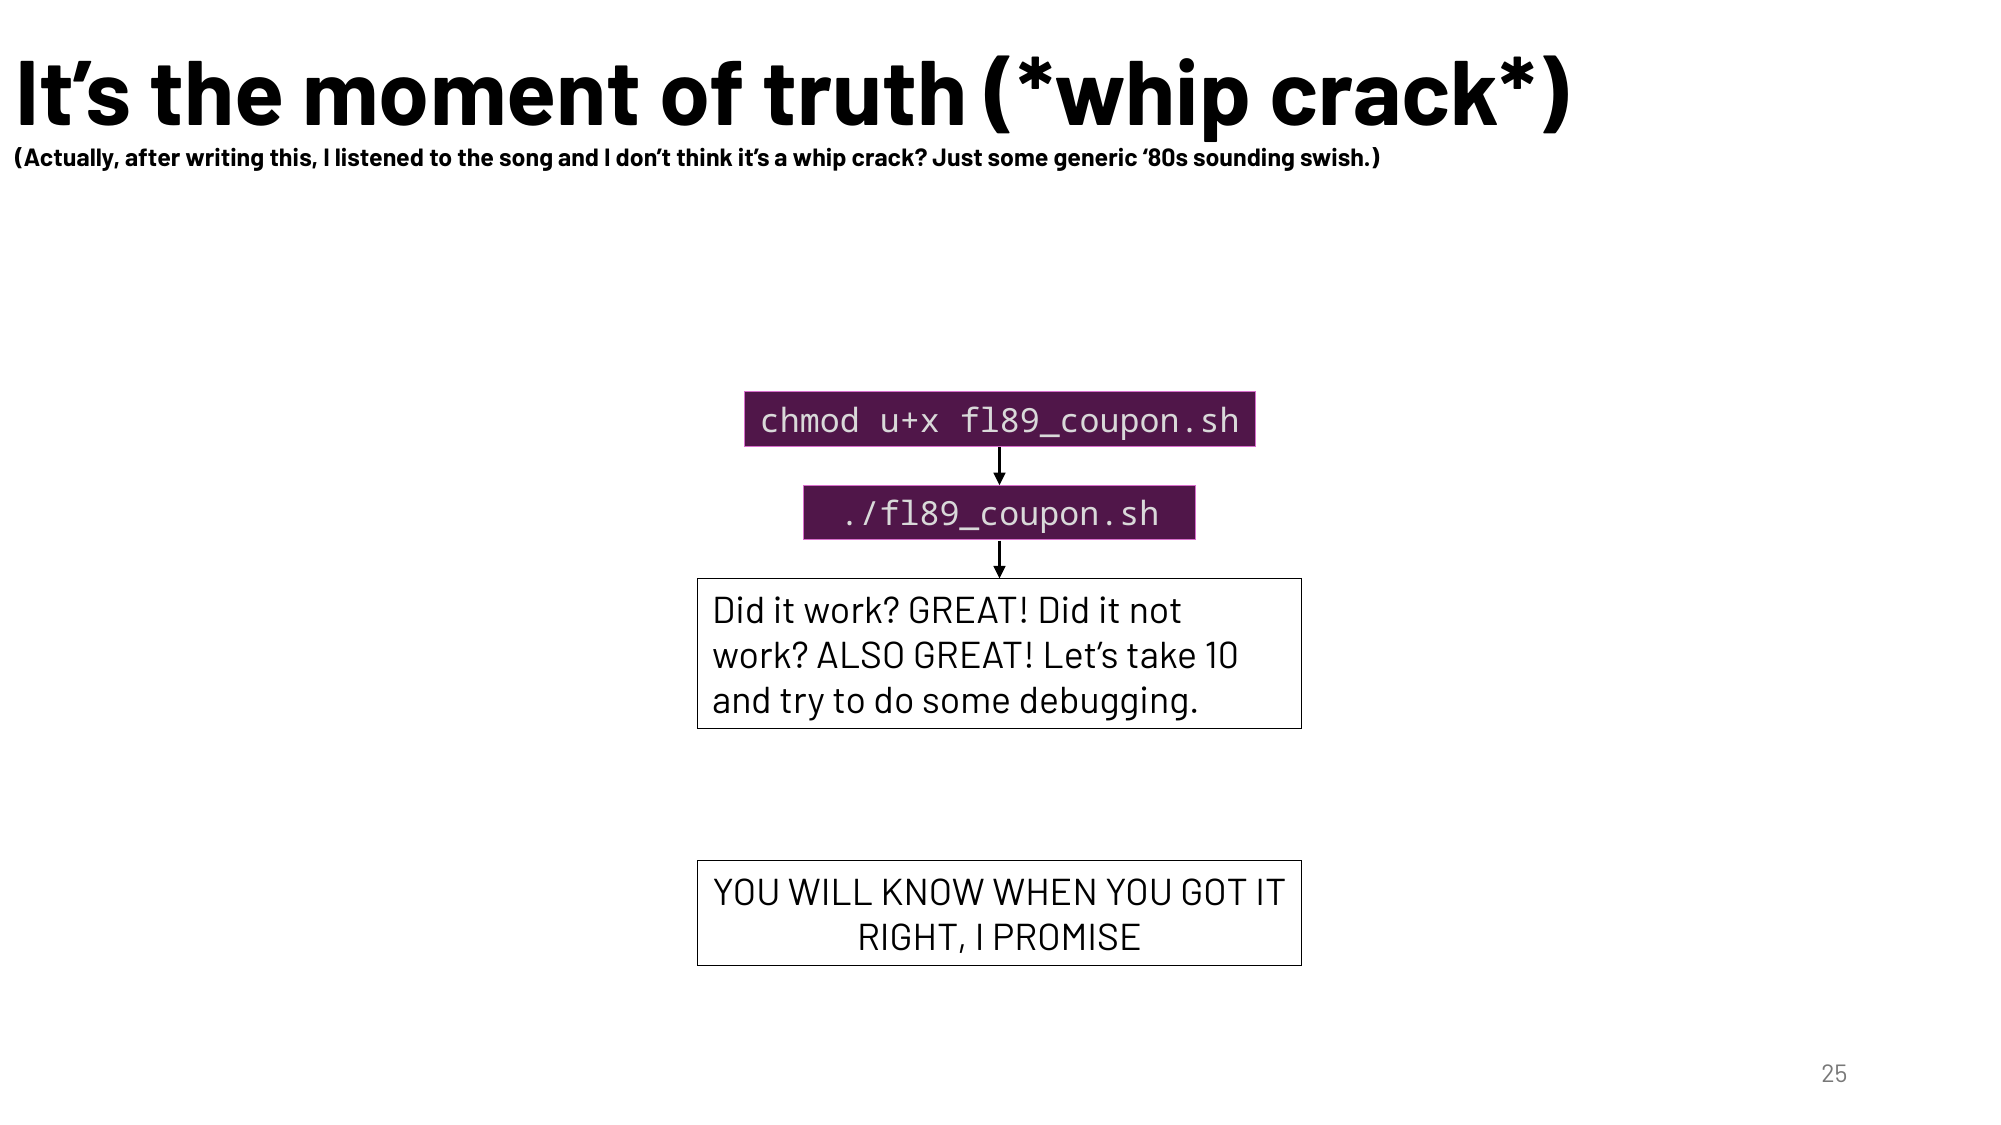

# It’s the moment of truth (*whip crack*) (Actually, after writing this, I listened to the song and I don’t think it’s a whip crack? Just some generic ‘80s sounding swish.)
chmod u+x fl89_coupon.sh
./fl89_coupon.sh
Did it work? GREAT! Did it not work? ALSO GREAT! Let’s take 10 and try to do some debugging.
YOU WILL KNOW WHEN YOU GOT IT RIGHT, I PROMISE
25